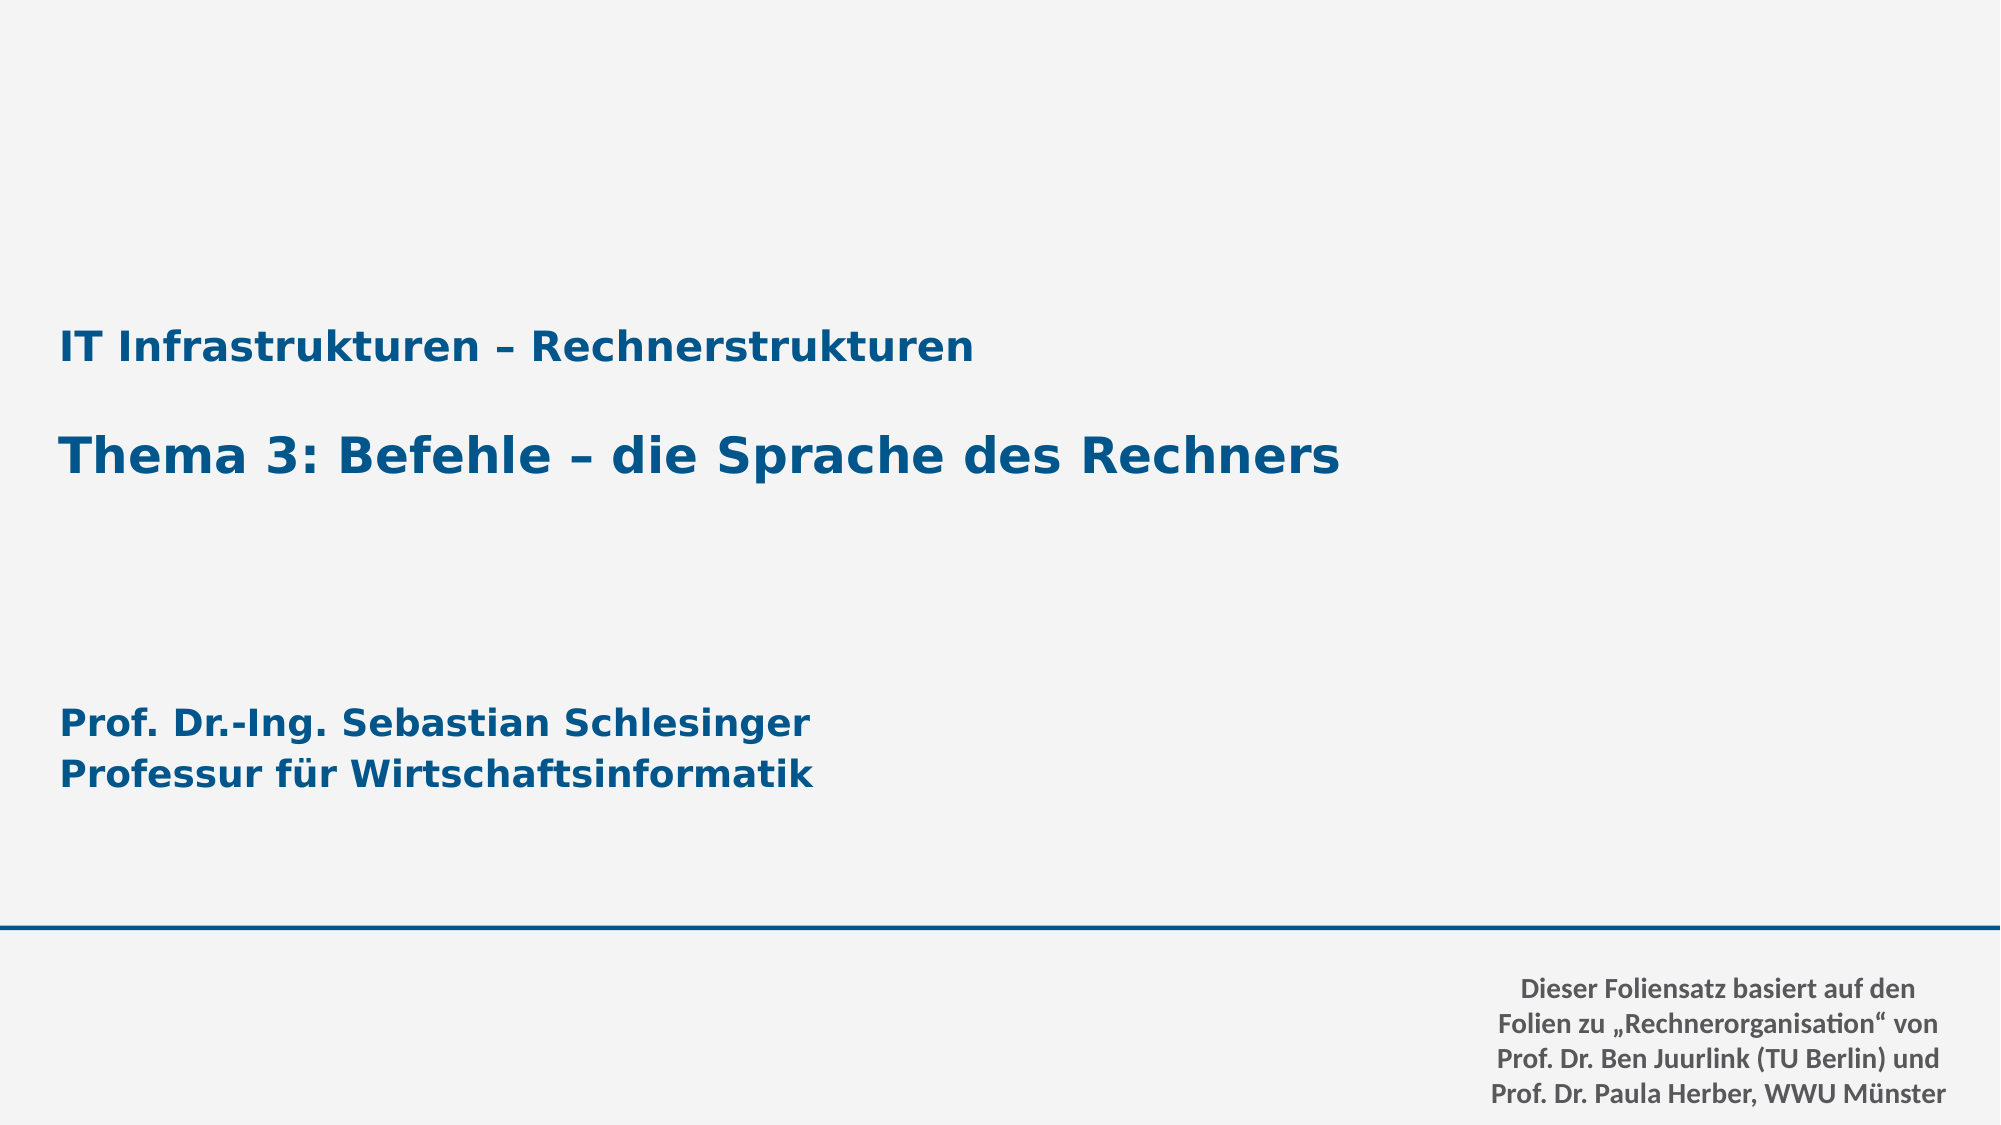

# IT Infrastrukturen – Rechnerstrukturen Thema 3: Befehle – die Sprache des Rechners
Prof. Dr.-Ing. Sebastian Schlesinger
Professur für Wirtschaftsinformatik
Dieser Foliensatz basiert auf den Folien zu „Rechnerorganisation“ von Prof. Dr. Ben Juurlink (TU Berlin) und Prof. Dr. Paula Herber, WWU Münster

Prof. Dr. Sebastian Schlesinger
1